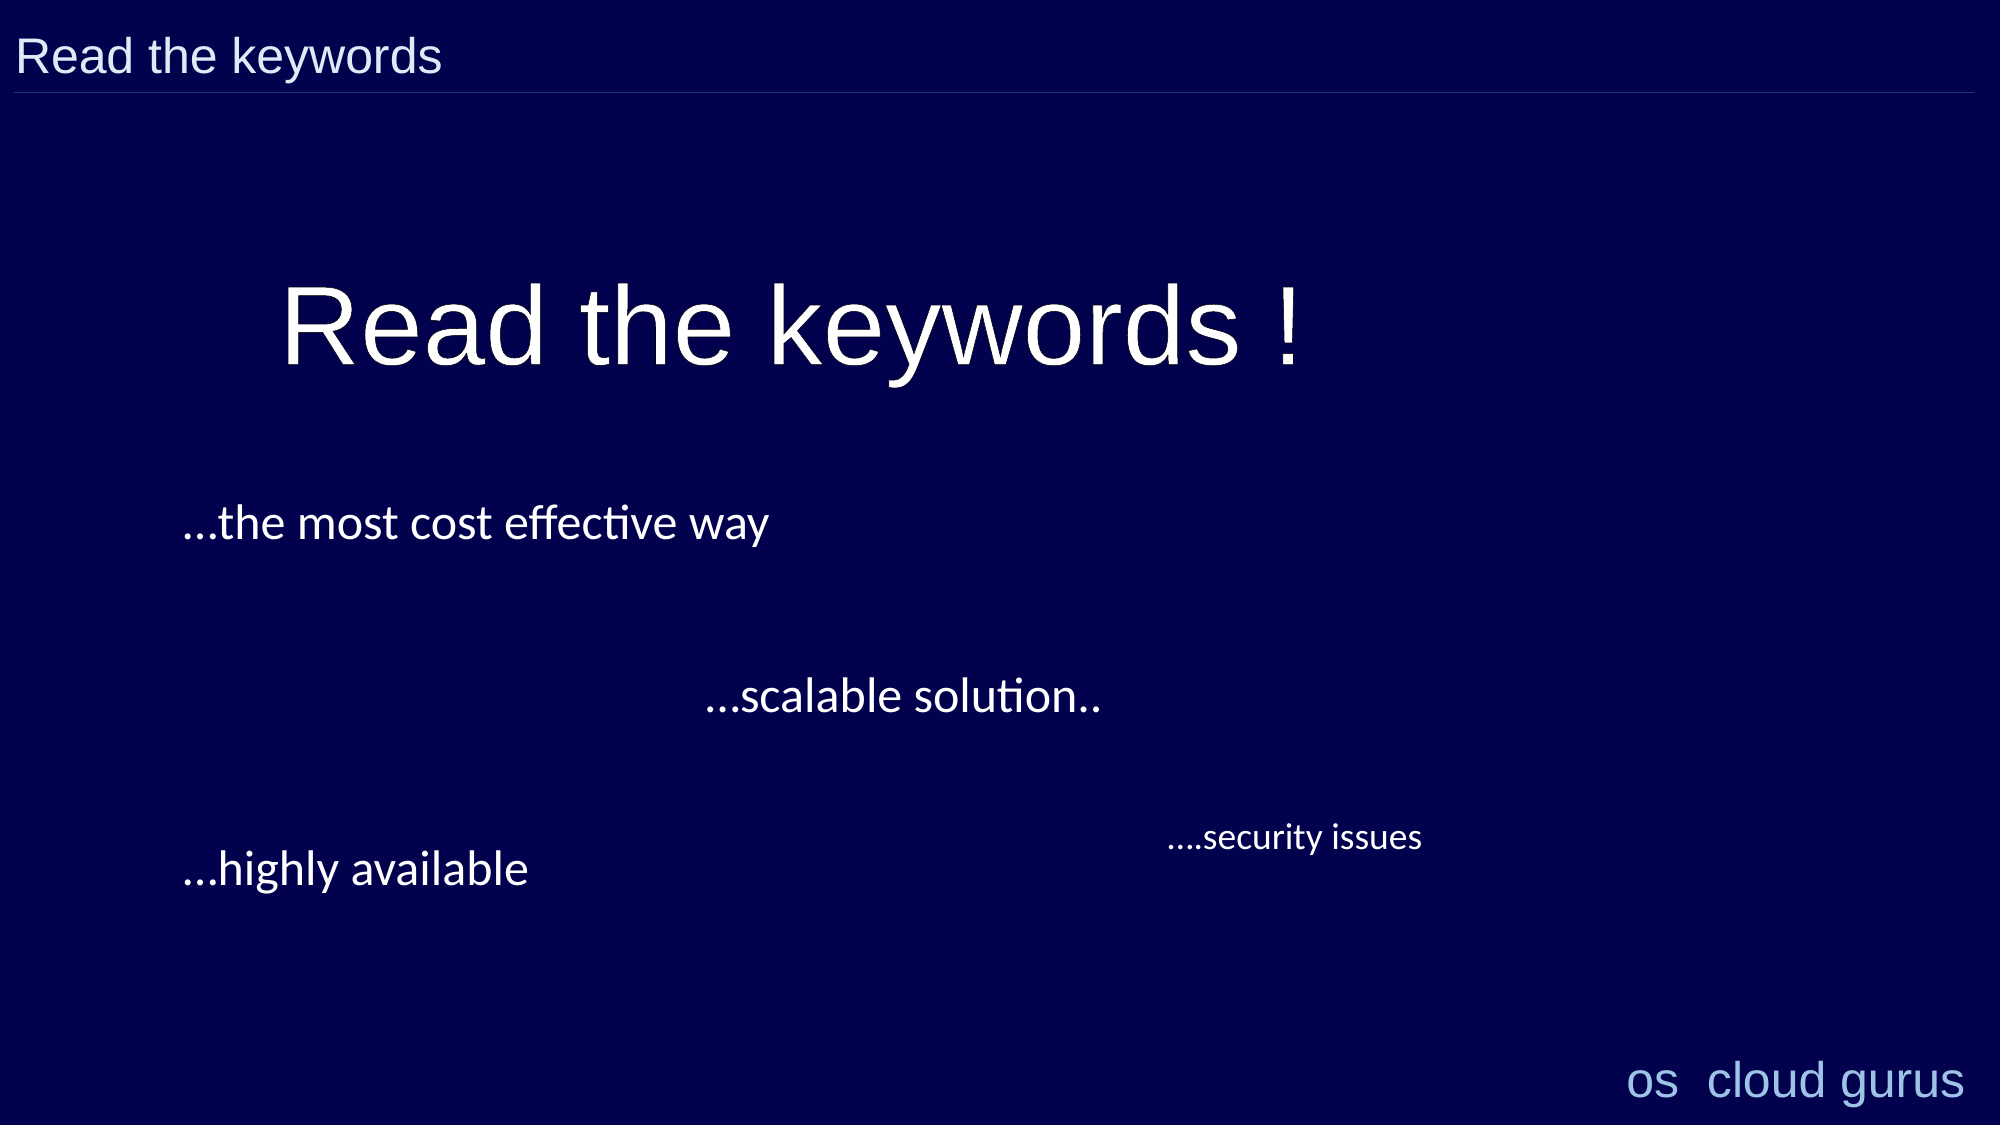

Read the keywords

Read the keywords !
…the most cost effective way
…scalable solution..
….security issues
…highly available
os  cloud gurus